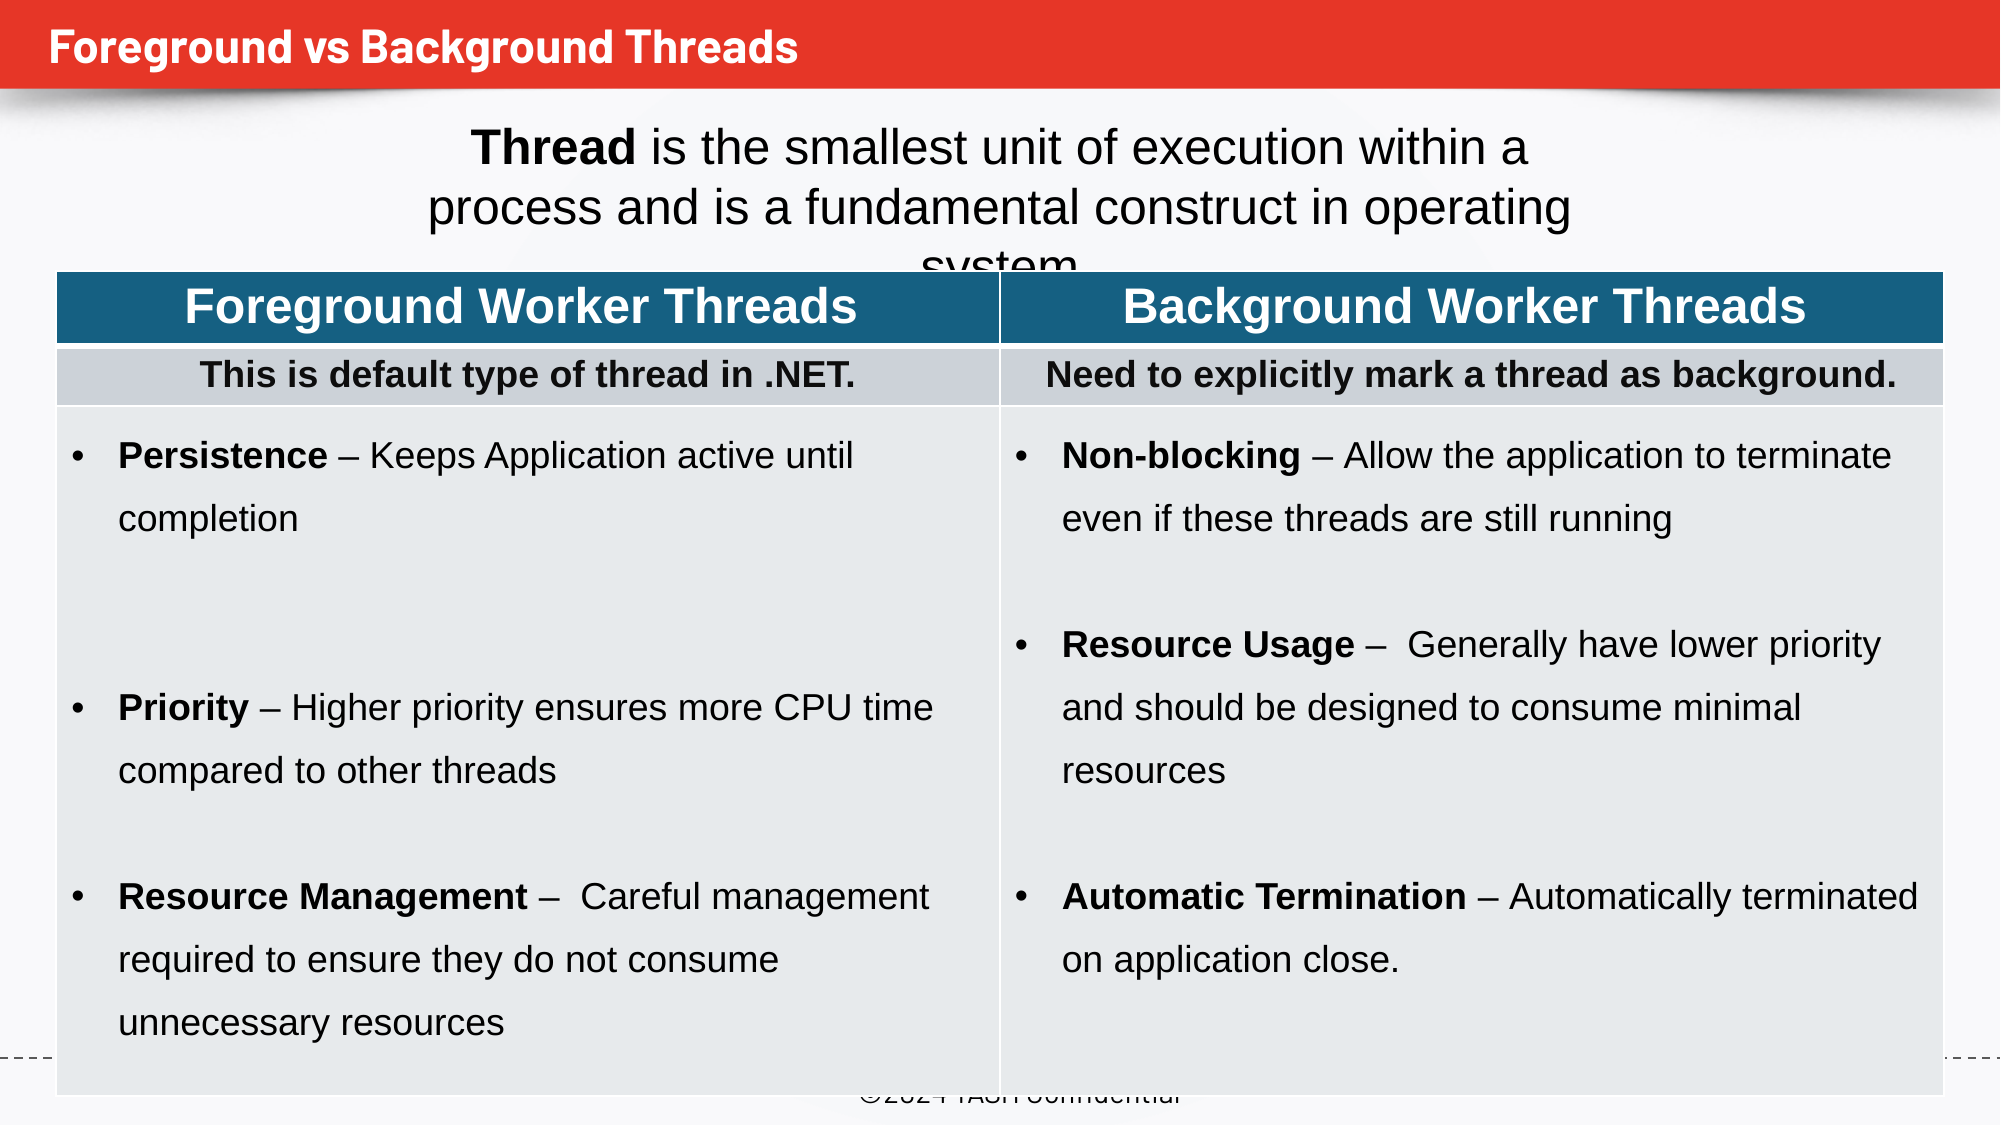

# Foreground vs Background Threads
Thread is the smallest unit of execution within a process and is a fundamental construct in operating system
| Foreground Worker Threads | Background Worker Threads |
| --- | --- |
| This is default type of thread in .NET. | Need to explicitly mark a thread as background. |
| Persistence – Keeps Application active until completion Priority – Higher priority ensures more CPU time compared to other threads Resource Management – Careful management required to ensure they do not consume unnecessary resources | Non-blocking – Allow the application to terminate even if these threads are still running Resource Usage – Generally have lower priority and should be designed to consume minimal resources Automatic Termination – Automatically terminated on application close. |